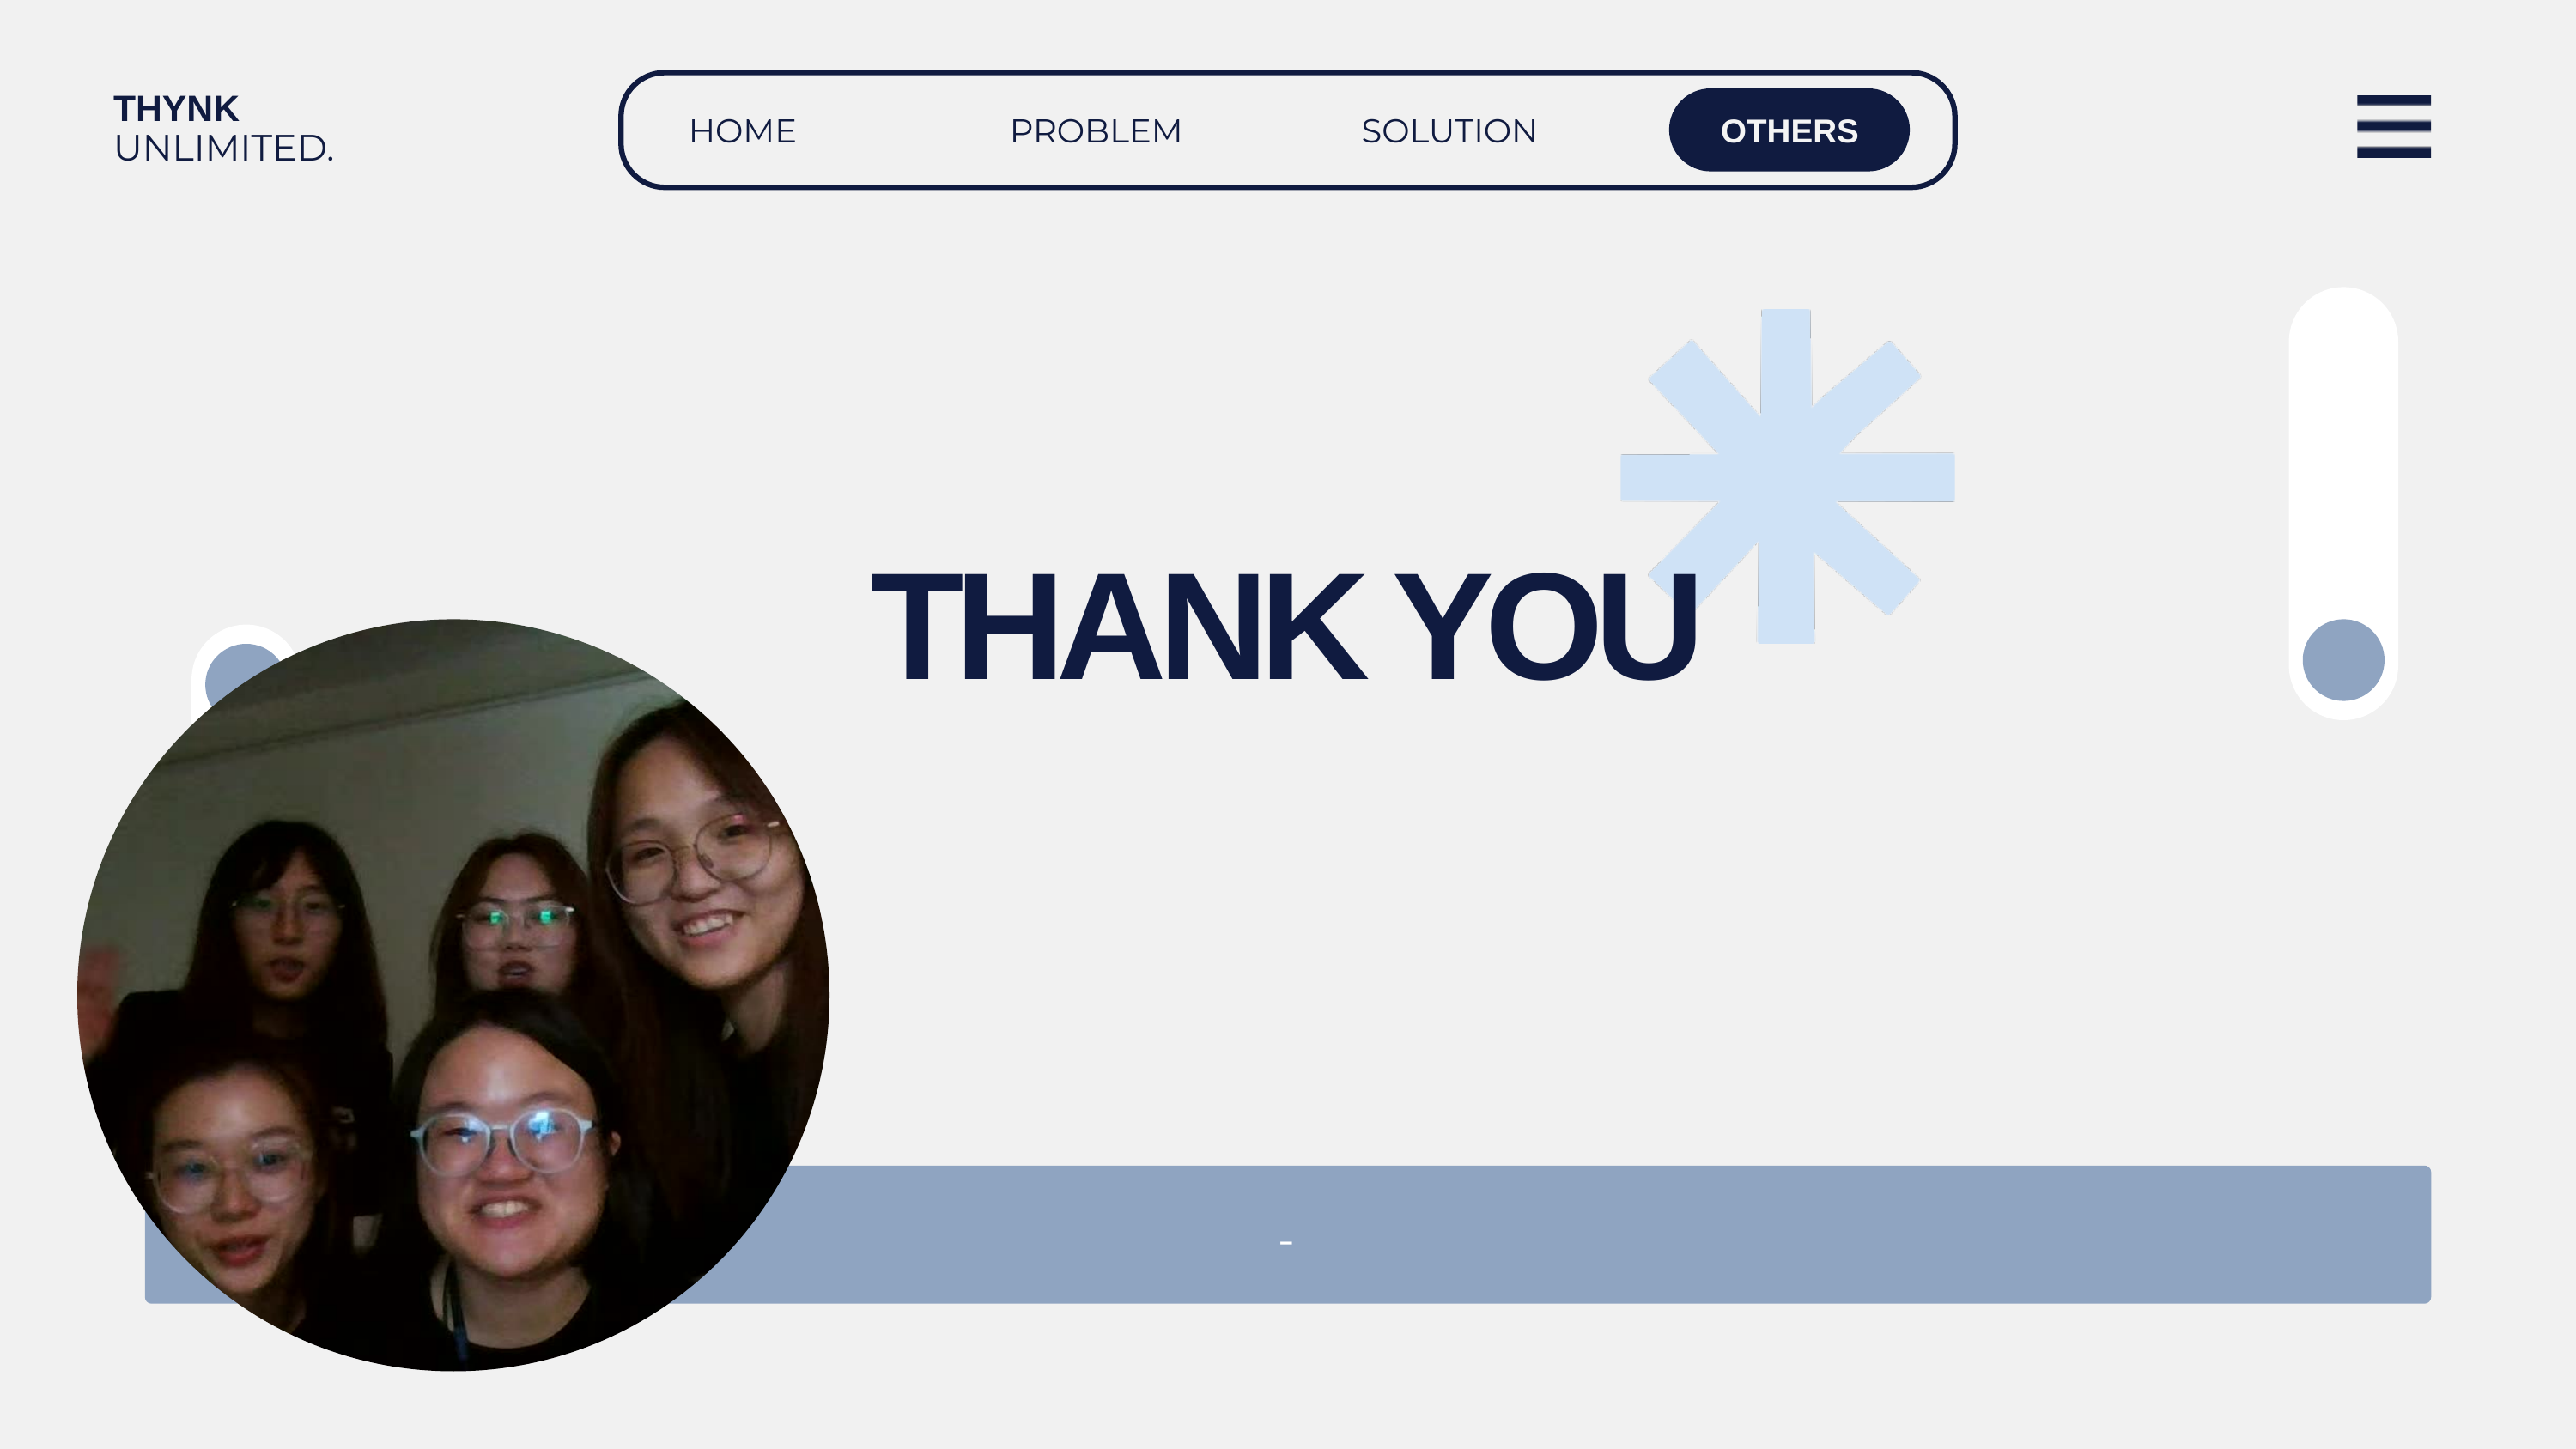

THYNK UNLIMITED.

HOME
OTHERS
PROBLEM
SOLUTION

THANK YOU

-